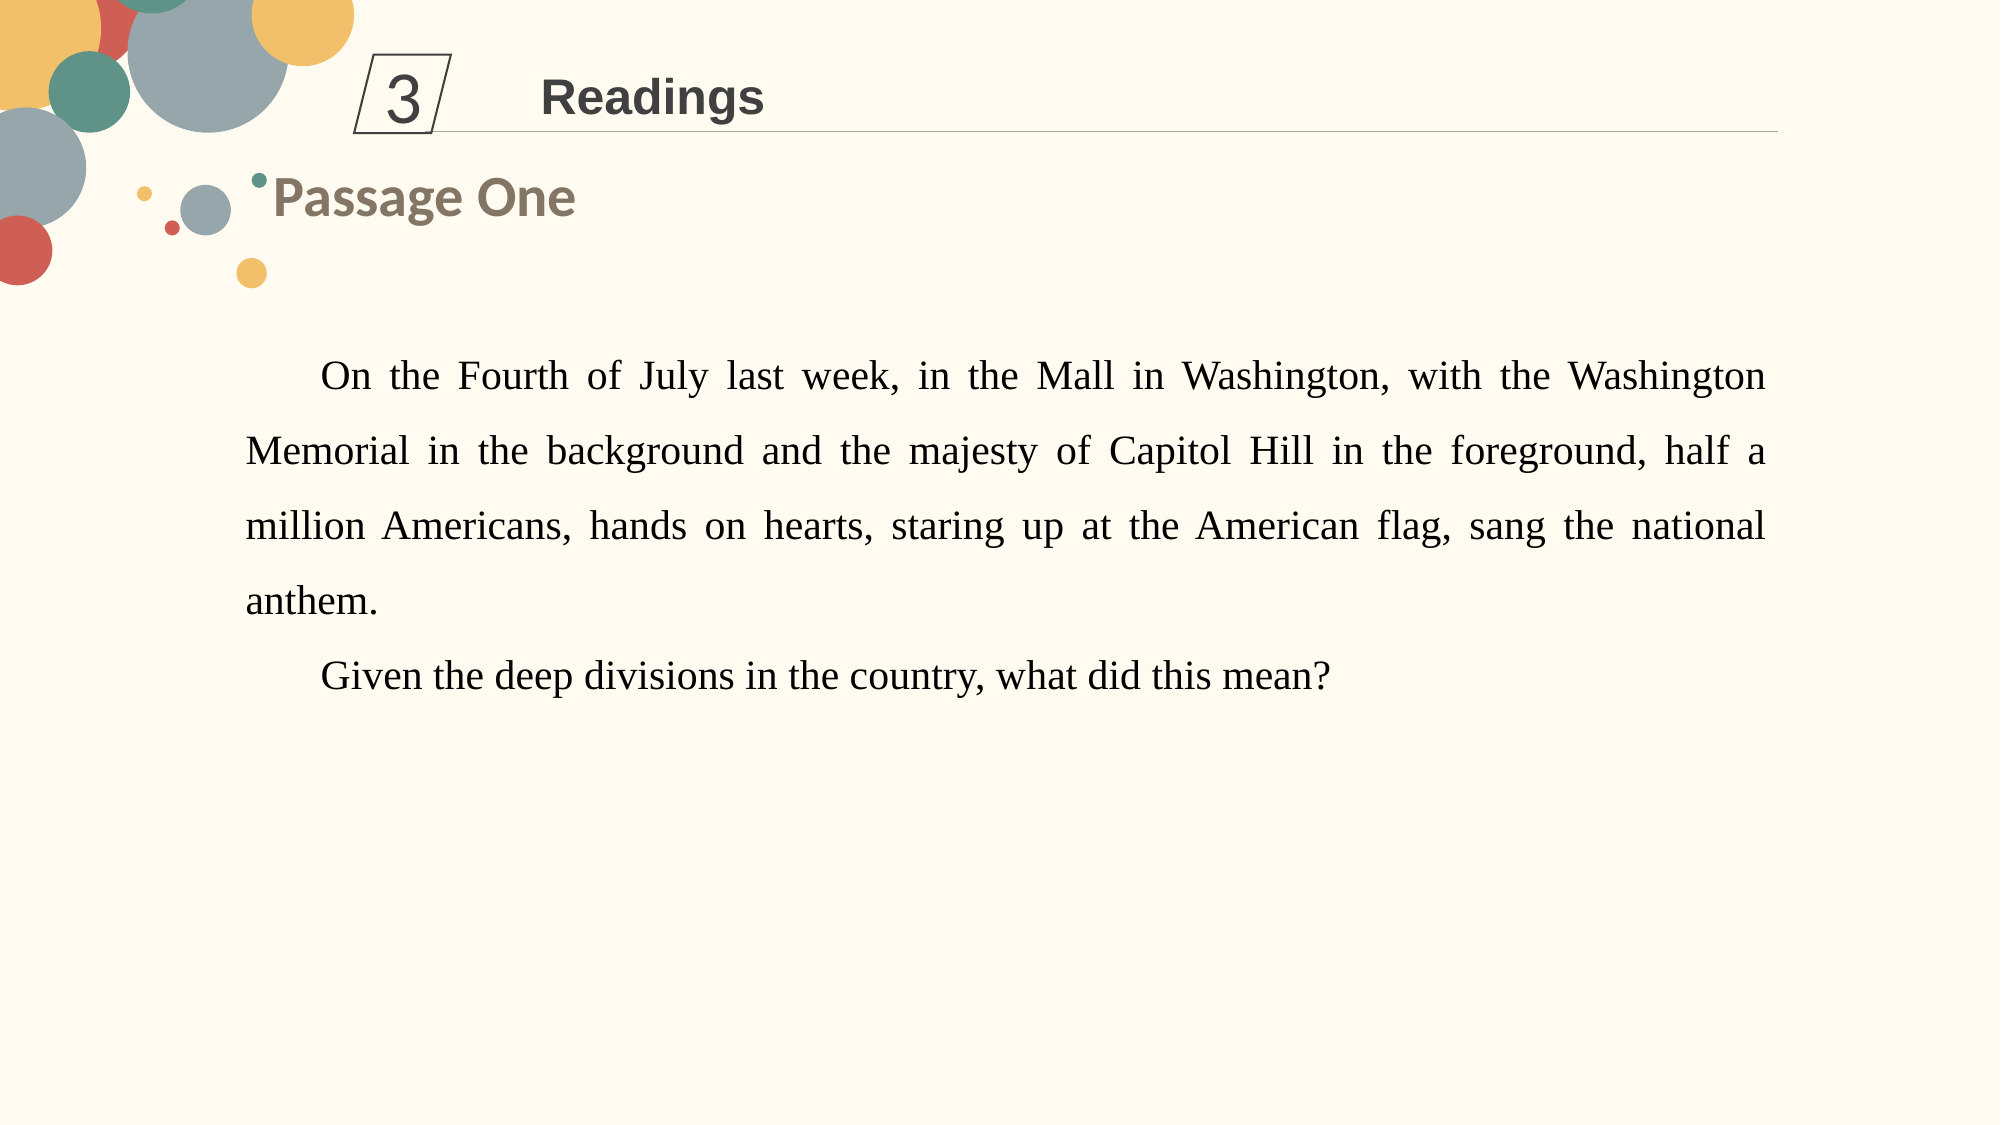

3
Readings
Passage One
On the Fourth of July last week, in the Mall in Washington, with the Washington Memorial in the background and the majesty of Capitol Hill in the foreground, half a million Americans, hands on hearts, staring up at the American flag, sang the national anthem.
Given the deep divisions in the country, what did this mean?